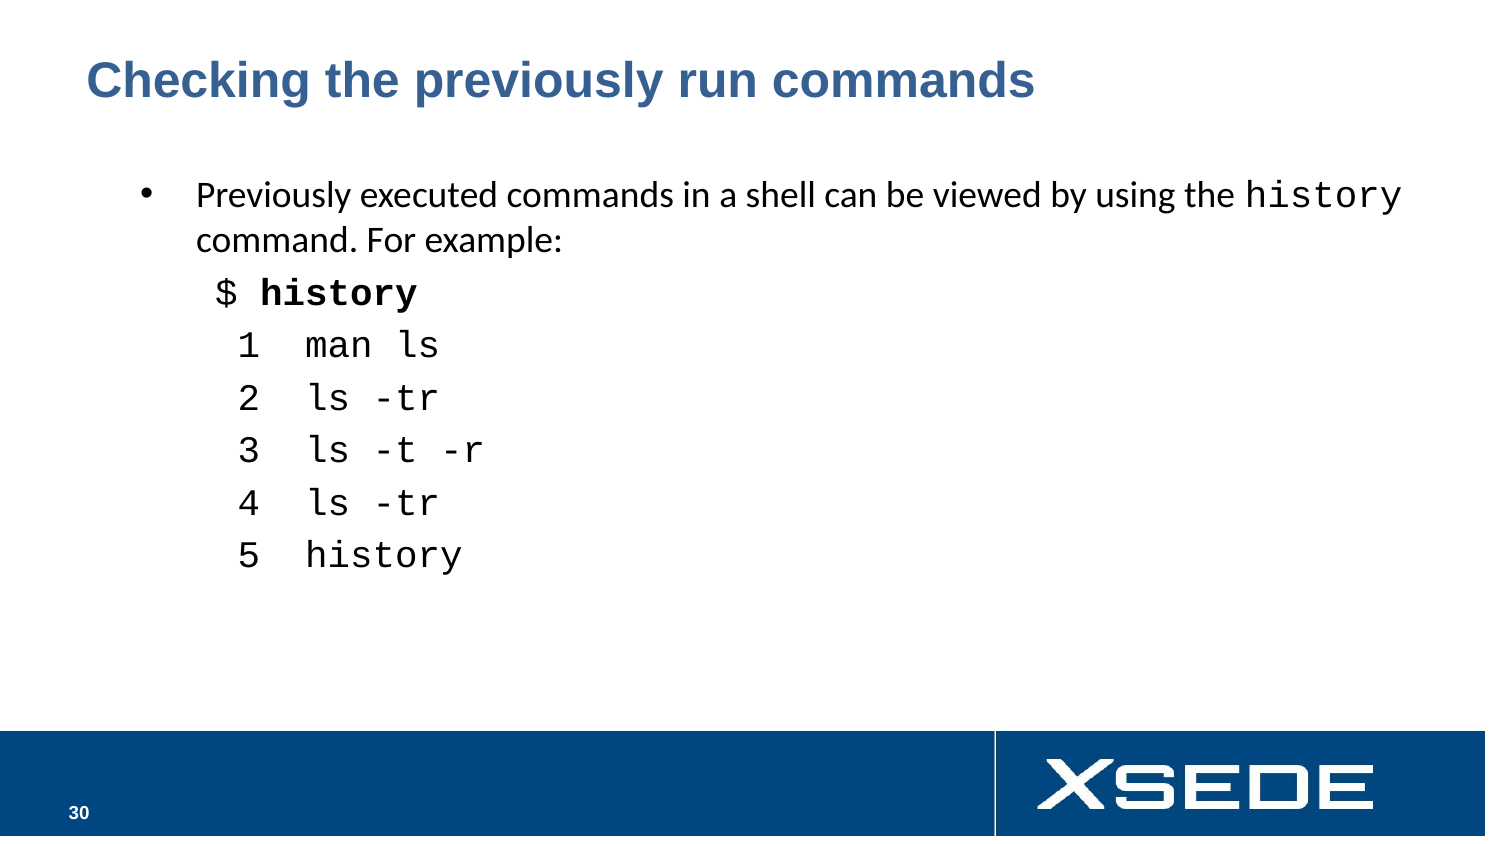

# Checking the previously run commands
Previously executed commands in a shell can be viewed by using the history command. For example:
$ history
 1  man ls
 2  ls -tr
 3  ls -t -r
 4  ls -tr
 5  history

30